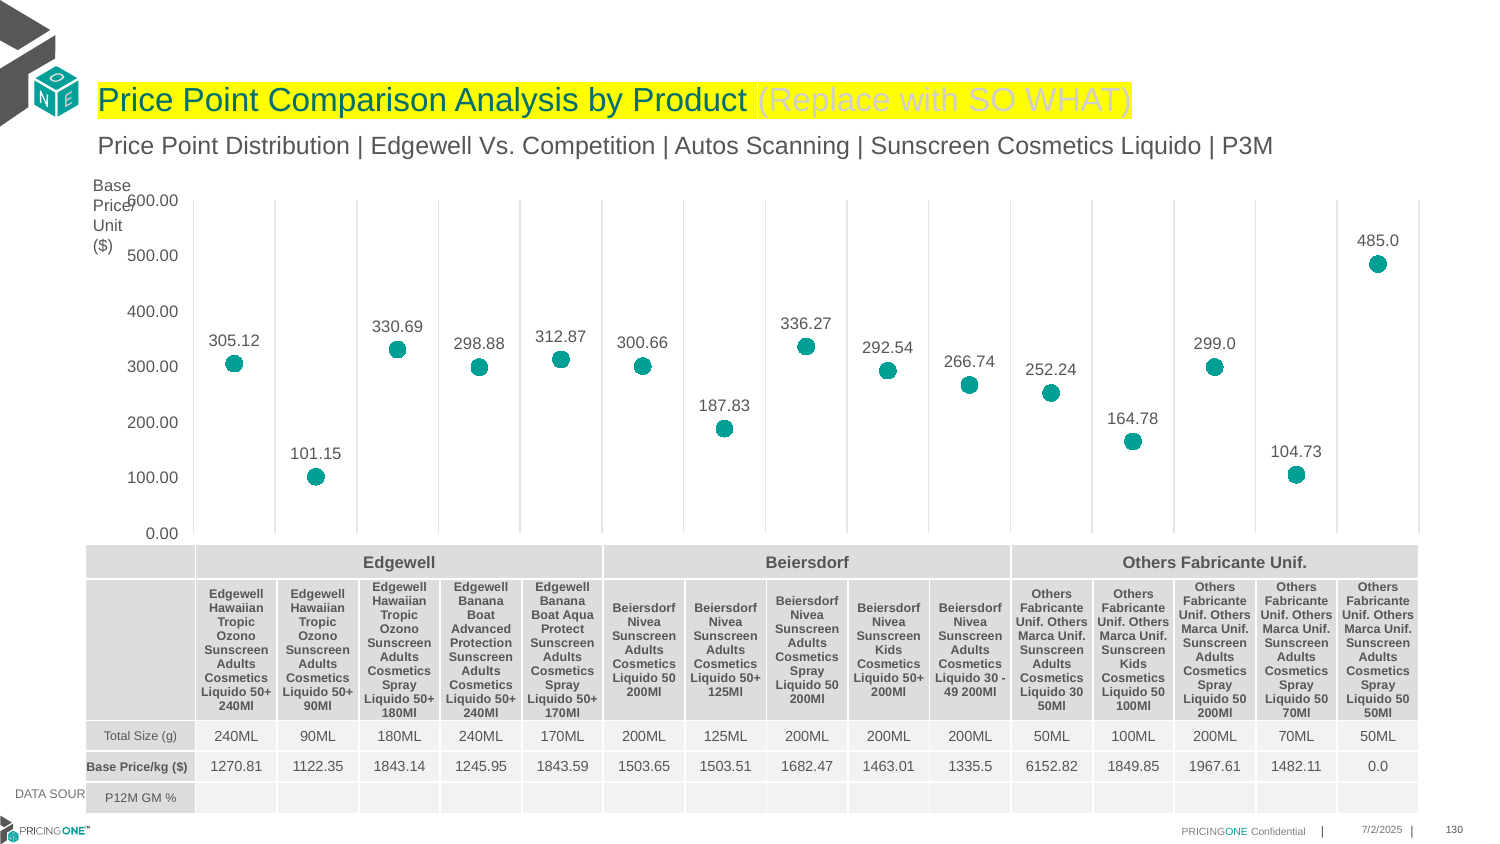

# Price Point Comparison Analysis by Product (Replace with SO WHAT)
Price Point Distribution | Edgewell Vs. Competition | Autos Scanning | Sunscreen Cosmetics Liquido | P3M
Base Price/Unit ($)

### Chart

| Category | Base Price/Unit |
|---|---|
| Edgewell Hawaiian Tropic Ozono Sunscreen Adults Cosmetics Liquido 50+ 240Ml | 305.12 |
| Edgewell Hawaiian Tropic Ozono Sunscreen Adults Cosmetics Liquido 50+ 90Ml | 101.15 |
| Edgewell Hawaiian Tropic Ozono Sunscreen Adults Cosmetics Spray Liquido 50+ 180Ml | 330.69 |
| Edgewell Banana Boat Advanced Protection Sunscreen Adults Cosmetics Liquido 50+ 240Ml | 298.88 |
| Edgewell Banana Boat Aqua Protect Sunscreen Adults Cosmetics Spray Liquido 50+ 170Ml | 312.87 |
| Beiersdorf Nivea Sunscreen Adults Cosmetics Liquido 50 200Ml | 300.66 |
| Beiersdorf Nivea Sunscreen Adults Cosmetics Liquido 50+ 125Ml | 187.83 |
| Beiersdorf Nivea Sunscreen Adults Cosmetics Spray Liquido 50 200Ml | 336.27 |
| Beiersdorf Nivea Sunscreen Kids Cosmetics Liquido 50+ 200Ml | 292.54 |
| Beiersdorf Nivea Sunscreen Adults Cosmetics Liquido 30 - 49 200Ml | 266.74 |
| Others Fabricante Unif. Others Marca Unif. Sunscreen Adults Cosmetics Liquido 30 50Ml | 252.24 |
| Others Fabricante Unif. Others Marca Unif. Sunscreen Kids Cosmetics Liquido 50 100Ml | 164.78 |
| Others Fabricante Unif. Others Marca Unif. Sunscreen Adults Cosmetics Spray Liquido 50 200Ml | 299.0 |
| Others Fabricante Unif. Others Marca Unif. Sunscreen Adults Cosmetics Spray Liquido 50 70Ml | 104.73 |
| Others Fabricante Unif. Others Marca Unif. Sunscreen Adults Cosmetics Spray Liquido 50 50Ml | 485.0 |
|  | Edgewell | Edgewell | Edgewell | Edgewell | Edgewell | Beiersdorf | Beiersdorf | Beiersdorf | Beiersdorf | Beiersdorf | Others Fabricante Unif. | Others Fabricante Unif. | Others Fabricante Unif. | Others Fabricante Unif. | Others Fabricante Unif. |
| --- | --- | --- | --- | --- | --- | --- | --- | --- | --- | --- | --- | --- | --- | --- | --- |
|  | Edgewell Hawaiian Tropic Ozono Sunscreen Adults Cosmetics Liquido 50+ 240Ml | Edgewell Hawaiian Tropic Ozono Sunscreen Adults Cosmetics Liquido 50+ 90Ml | Edgewell Hawaiian Tropic Ozono Sunscreen Adults Cosmetics Spray Liquido 50+ 180Ml | Edgewell Banana Boat Advanced Protection Sunscreen Adults Cosmetics Liquido 50+ 240Ml | Edgewell Banana Boat Aqua Protect Sunscreen Adults Cosmetics Spray Liquido 50+ 170Ml | Beiersdorf Nivea Sunscreen Adults Cosmetics Liquido 50 200Ml | Beiersdorf Nivea Sunscreen Adults Cosmetics Liquido 50+ 125Ml | Beiersdorf Nivea Sunscreen Adults Cosmetics Spray Liquido 50 200Ml | Beiersdorf Nivea Sunscreen Kids Cosmetics Liquido 50+ 200Ml | Beiersdorf Nivea Sunscreen Adults Cosmetics Liquido 30 - 49 200Ml | Others Fabricante Unif. Others Marca Unif. Sunscreen Adults Cosmetics Liquido 30 50Ml | Others Fabricante Unif. Others Marca Unif. Sunscreen Kids Cosmetics Liquido 50 100Ml | Others Fabricante Unif. Others Marca Unif. Sunscreen Adults Cosmetics Spray Liquido 50 200Ml | Others Fabricante Unif. Others Marca Unif. Sunscreen Adults Cosmetics Spray Liquido 50 70Ml | Others Fabricante Unif. Others Marca Unif. Sunscreen Adults Cosmetics Spray Liquido 50 50Ml |
| Total Size (g) | 240ML | 90ML | 180ML | 240ML | 170ML | 200ML | 125ML | 200ML | 200ML | 200ML | 50ML | 100ML | 200ML | 70ML | 50ML |
| Base Price/kg ($) | 1270.81 | 1122.35 | 1843.14 | 1245.95 | 1843.59 | 1503.65 | 1503.51 | 1682.47 | 1463.01 | 1335.5 | 6152.82 | 1849.85 | 1967.61 | 1482.11 | 0.0 |
| P12M GM % |  |  |  |  |  |  |  |  |  |  |  |  |  |  |  |
DATA SOURCE: Trade Panel/Retailer Data | April  2025

7/2/2025
130